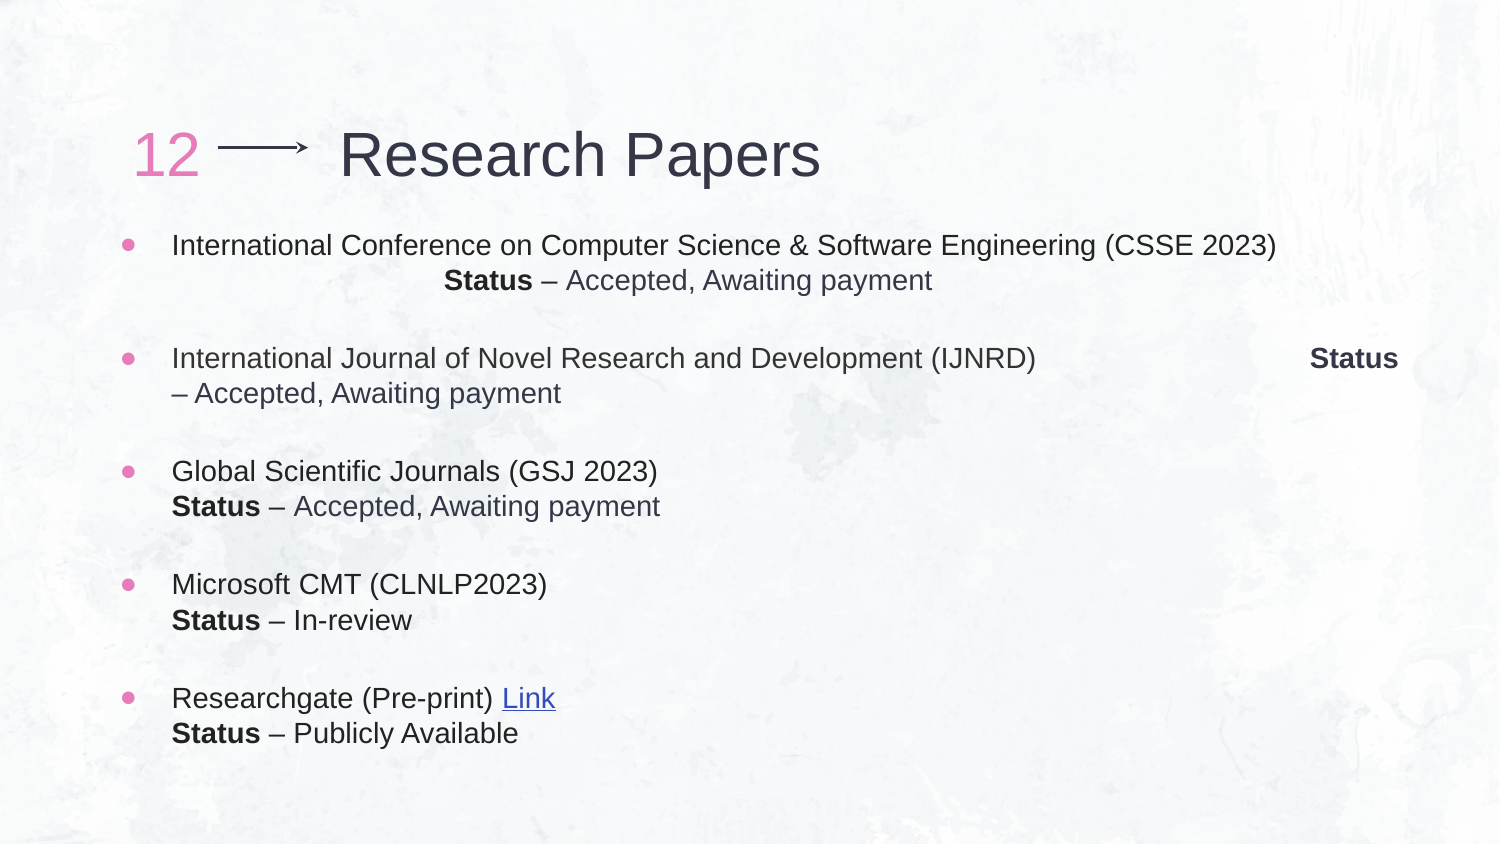

# 12        Research Papers
International Conference on Computer Science & Software Engineering (CSSE 2023)                                                 Status – Accepted, Awaiting payment

International Journal of Novel Research and Development (IJNRD)                                 Status – Accepted, Awaiting payment

Global Scientific Journals (GSJ 2023)                                                                                     Status – Accepted, Awaiting payment

Microsoft CMT (CLNLP2023)                                                                                                       Status – In-review

Researchgate (Pre-print) Link                                                                                                    Status – Publicly Available